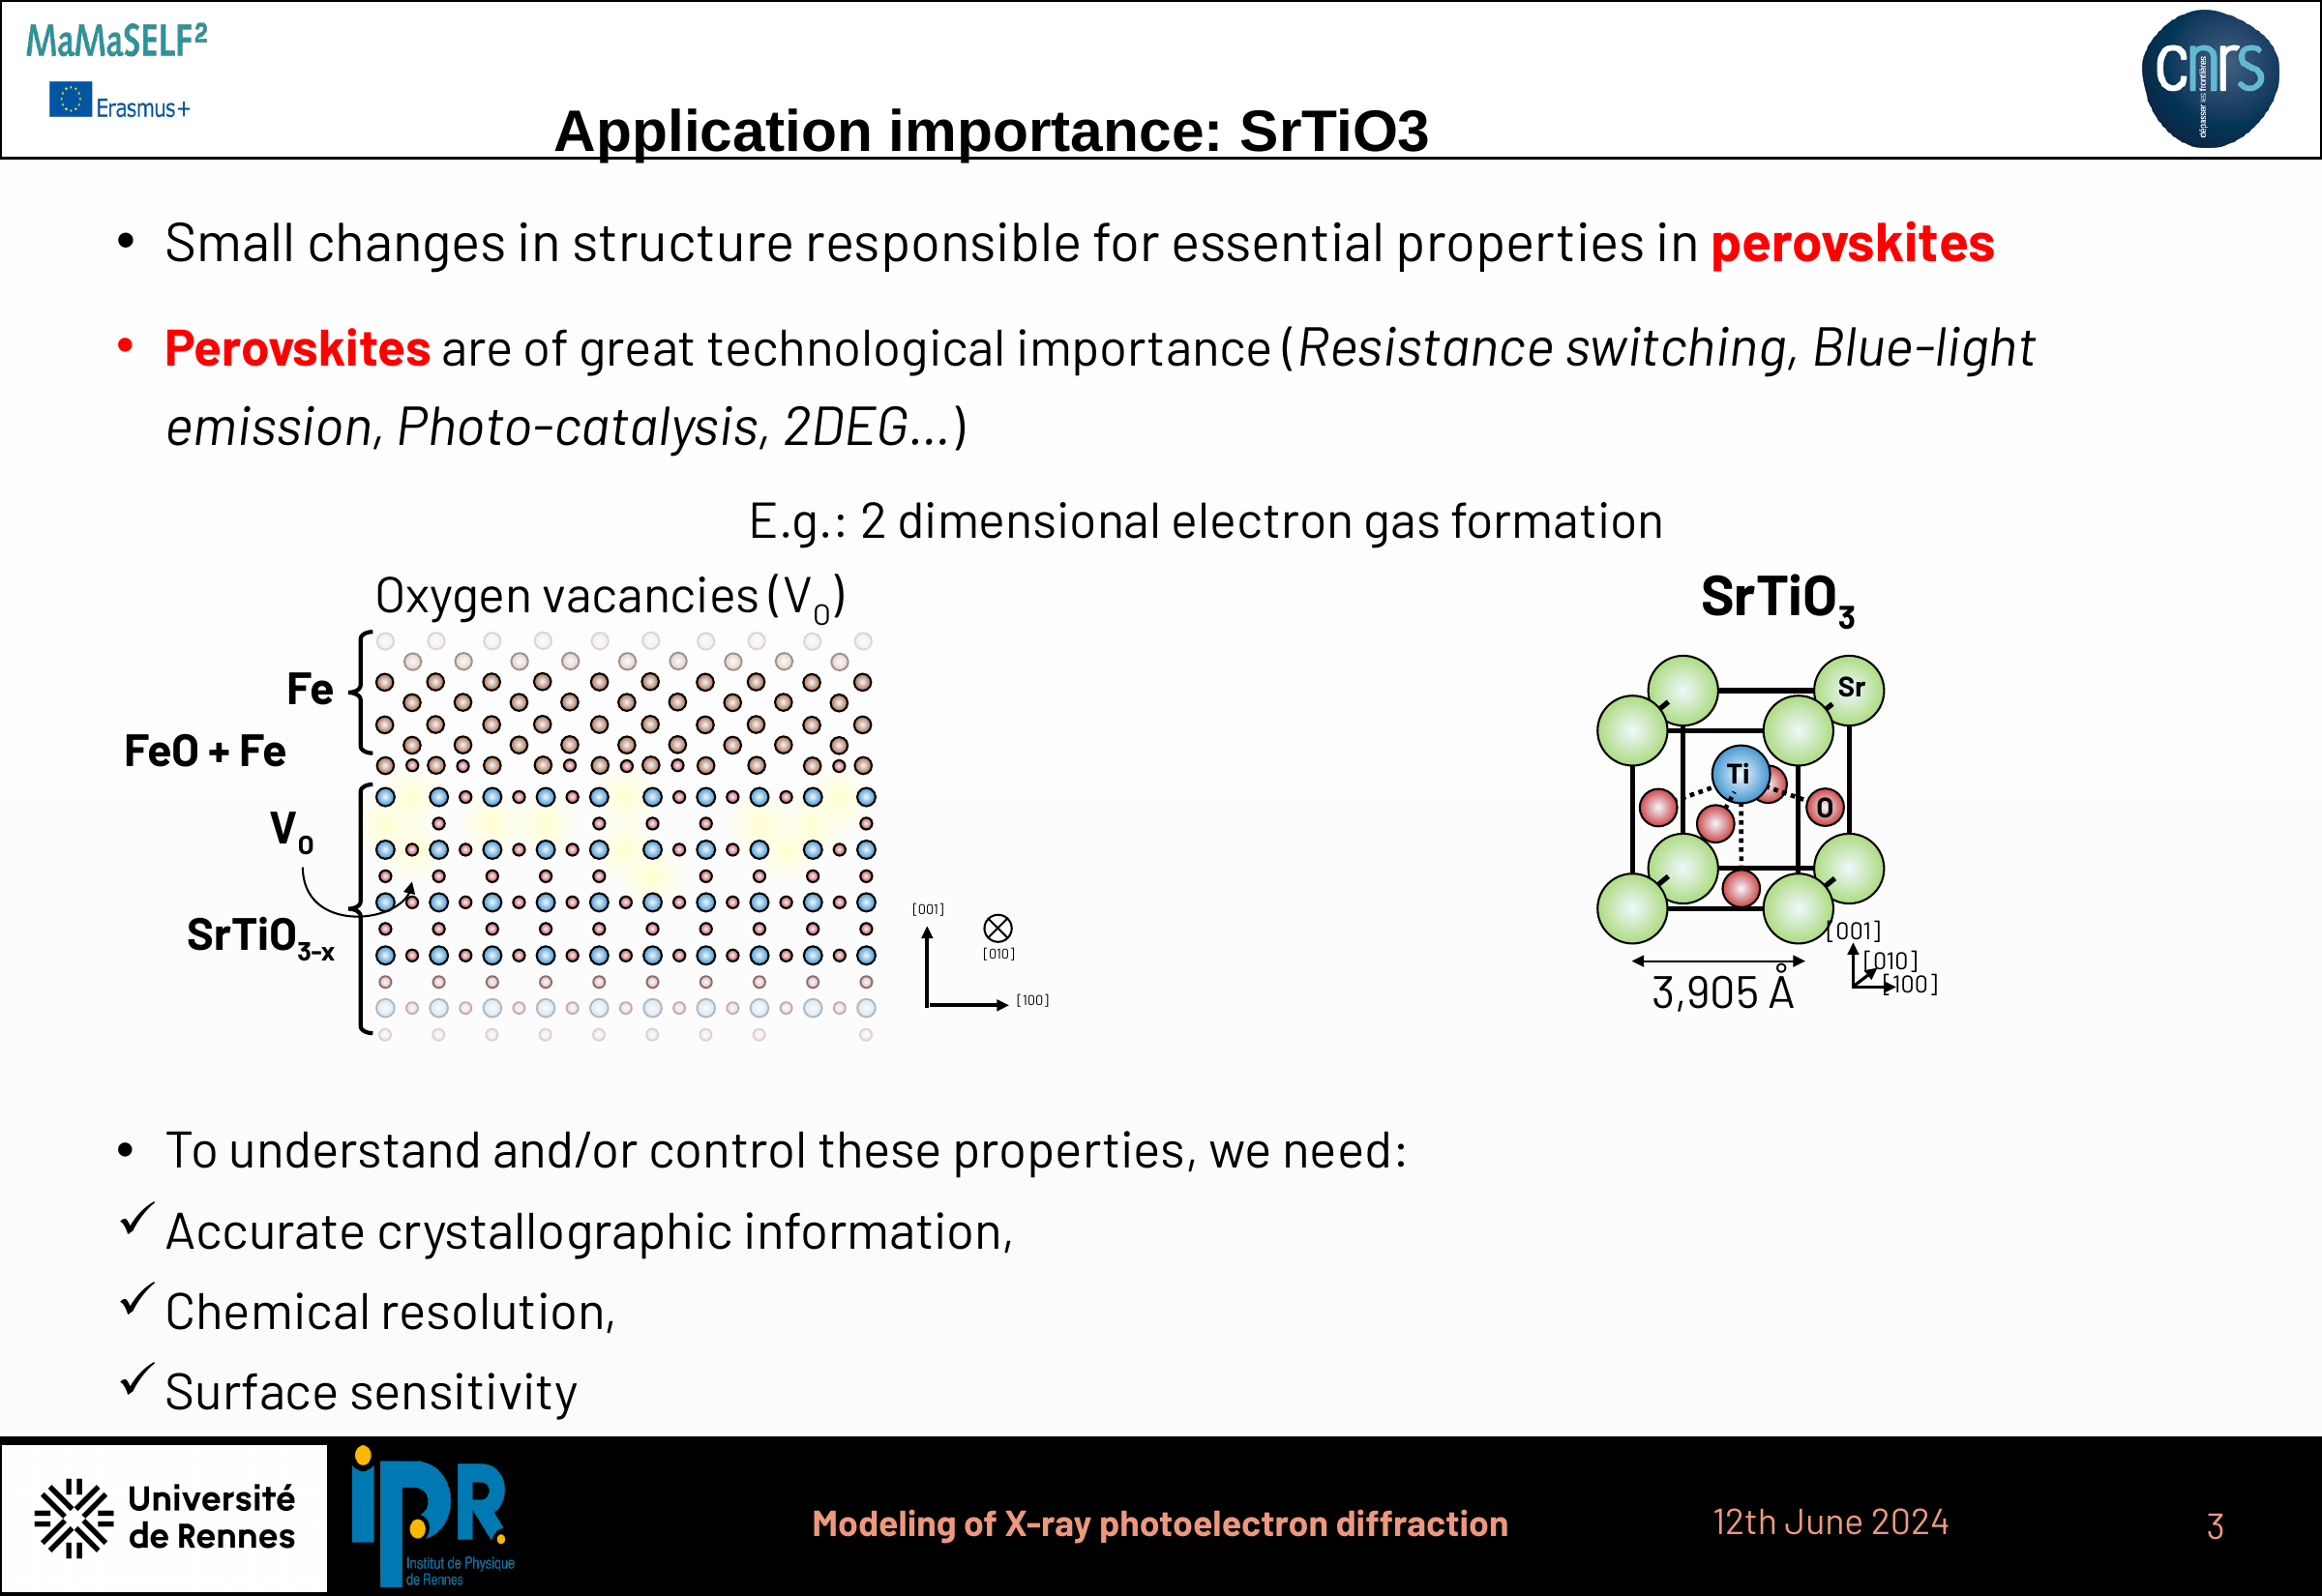

Application importance: SrTiO3
Small changes in structure responsible for essential properties in perovskites
Perovskites are of great technological importance (Resistance switching, Blue-light emission, Photo-catalysis, 2DEG…)

To understand and/or control these properties, we need:
Accurate crystallographic information,
Chemical resolution,
Surface sensitivity
E.g.: 2 dimensional electron gas formation
SrTiO3
Oxygen vacancies (VO)

Fe
FeO + Fe

VO

[001]
[010]
[100]

SrTiO3-x

Sr

Ti

O

[001]
[010]
[100]
3,905 Å
12th June 2024
Modeling of X-ray photoelectron diffraction
3